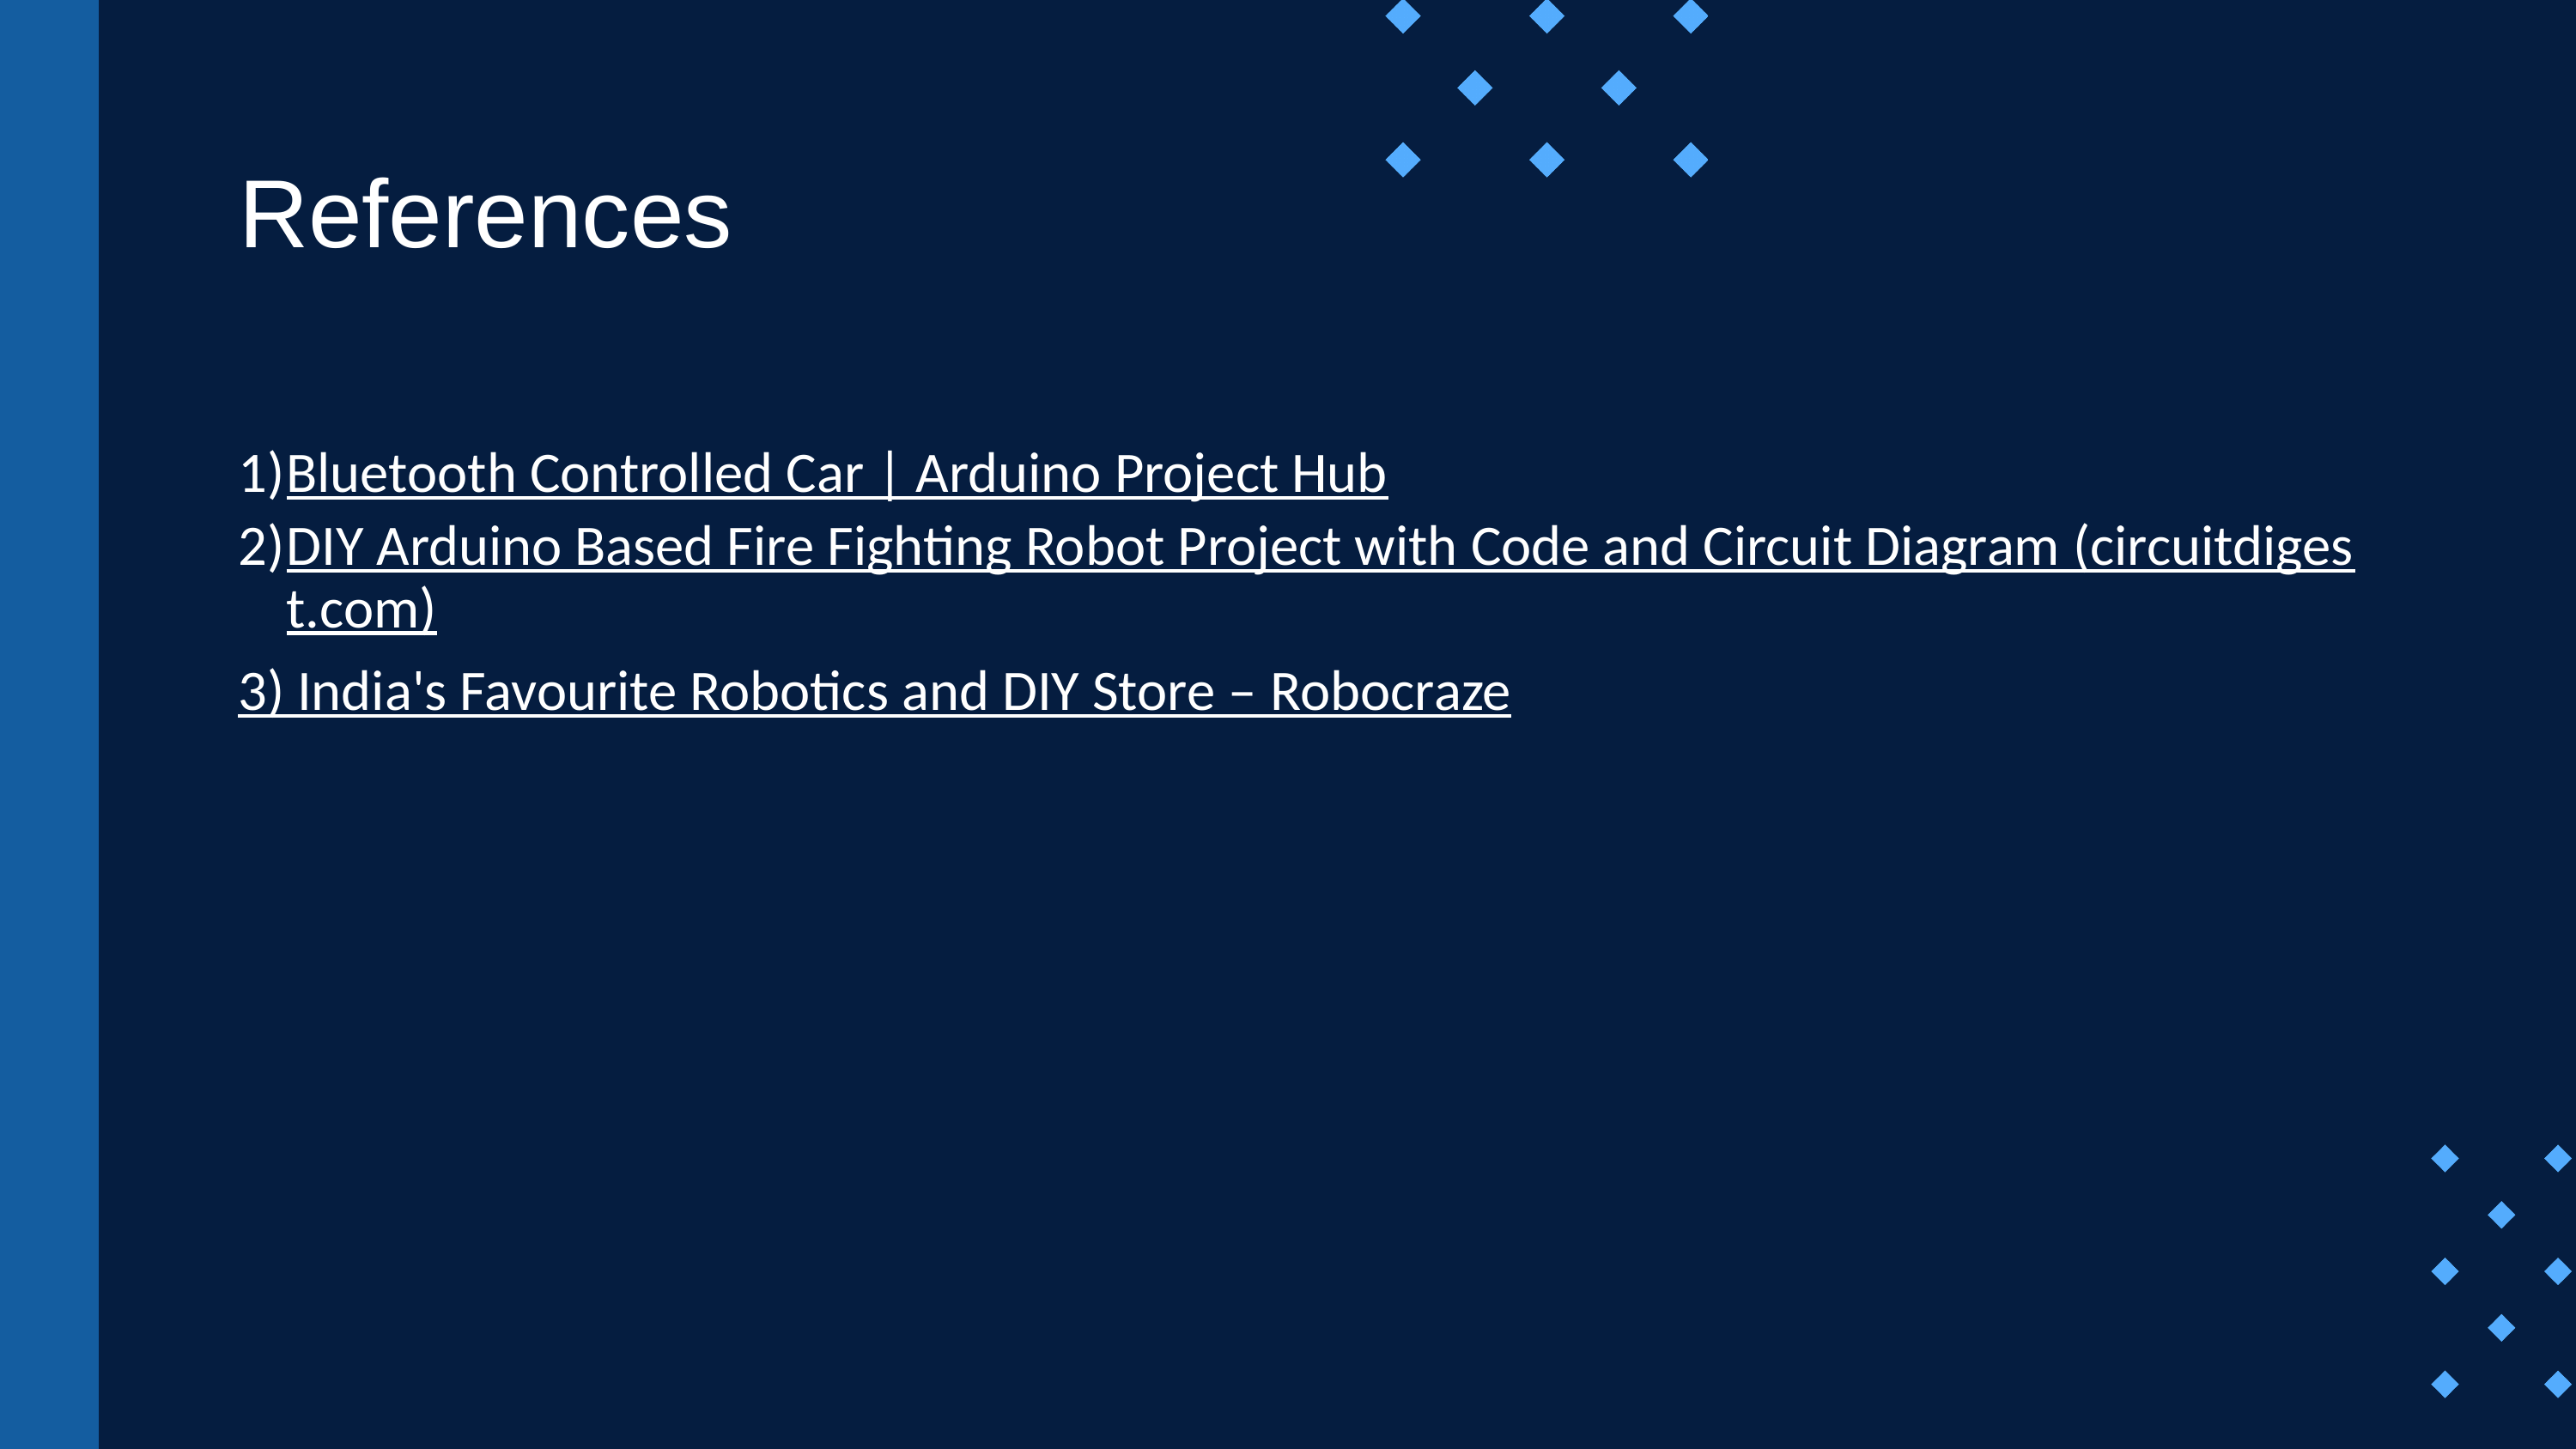

References
Bluetooth Controlled Car | Arduino Project Hub
DIY Arduino Based Fire Fighting Robot Project with Code and Circuit Diagram (circuitdigest.com)
3) India's Favourite Robotics and DIY Store – Robocraze